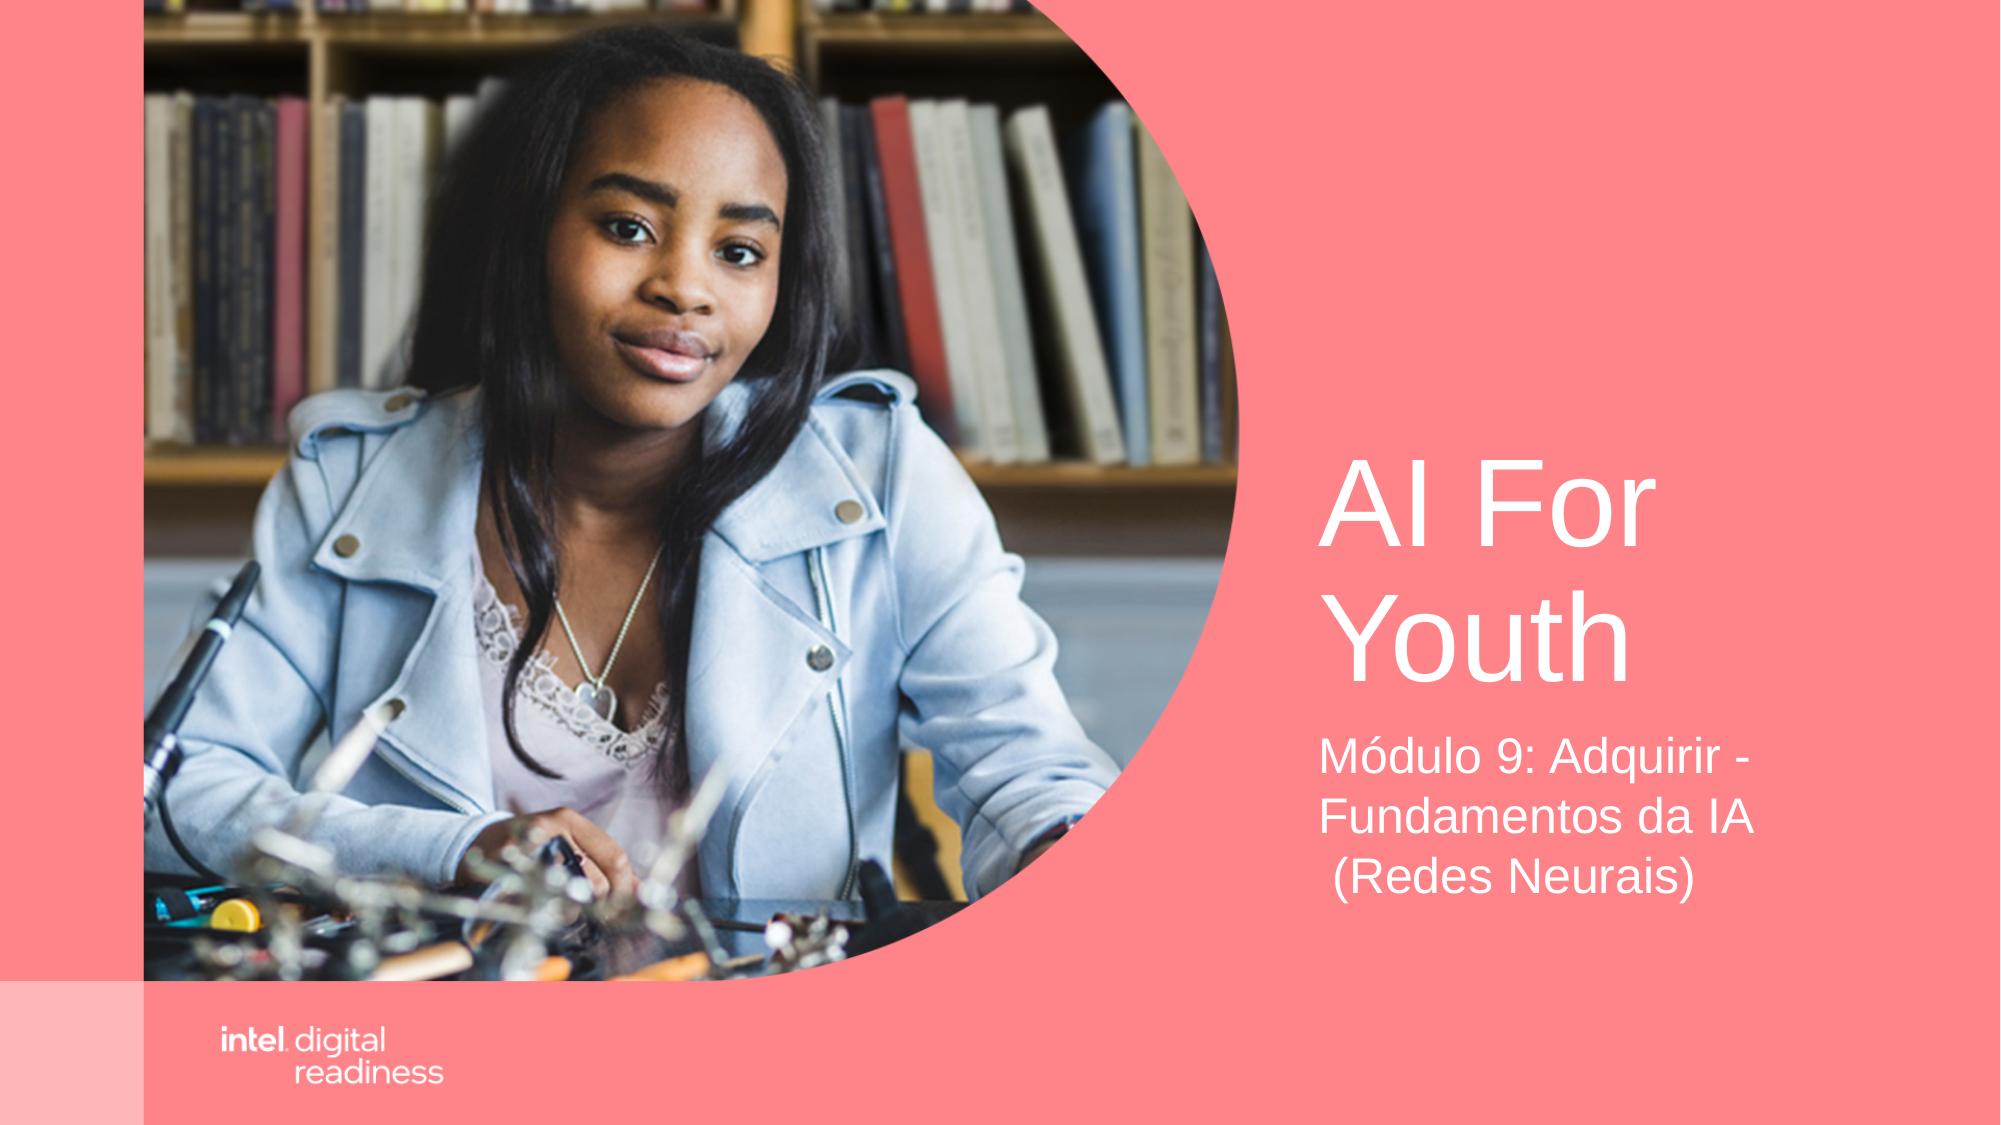

AI For
Youth
Módulo 9: Adquirir -
Fundamentos da IA
 (Redes Neurais)